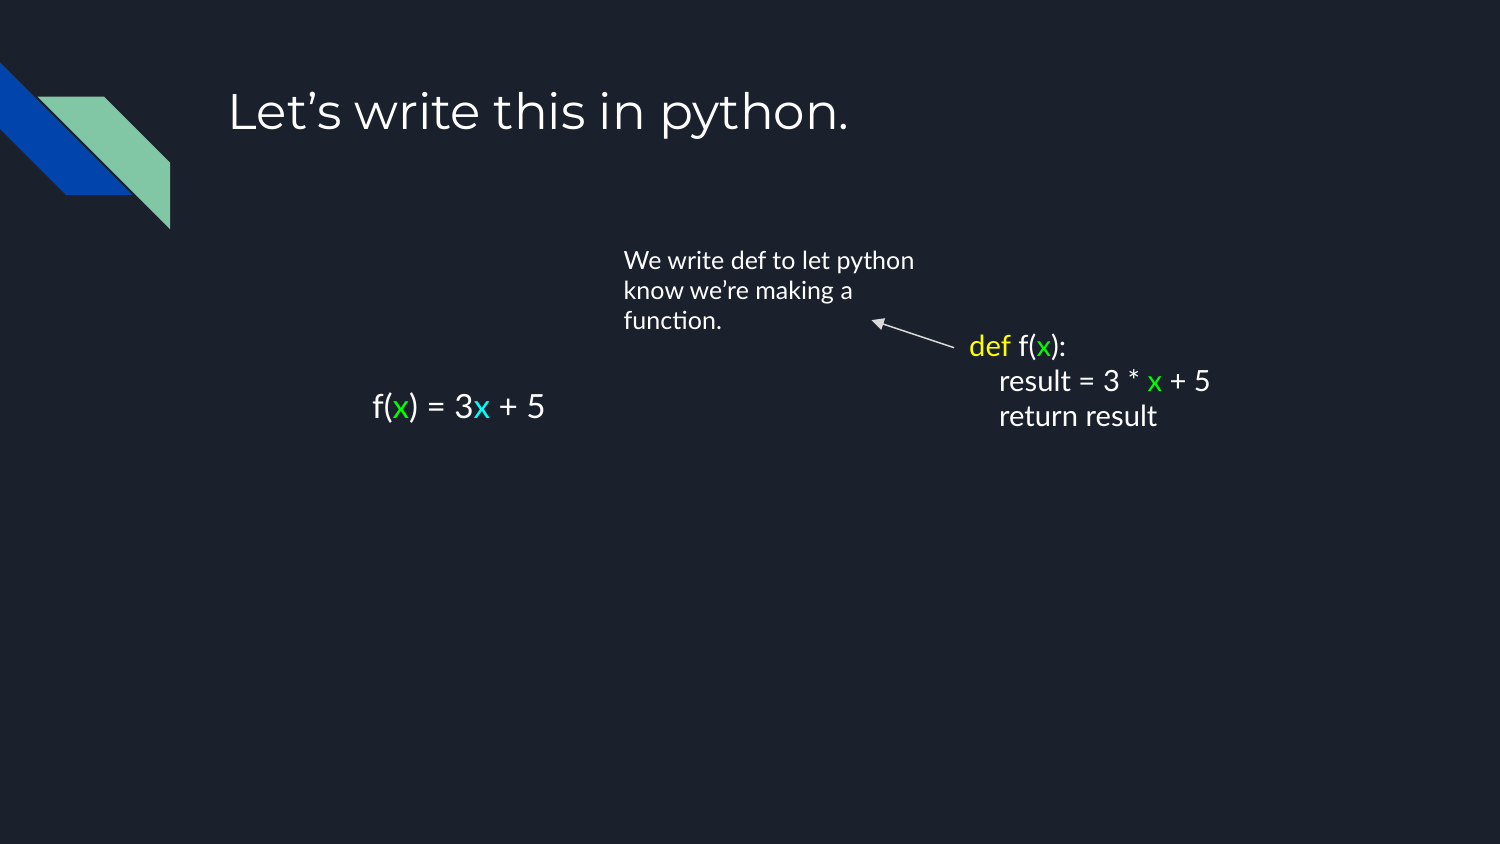

# Let’s write this in python.
We write def to let python know we’re making a function.
def f(x):
    result = 3 * x + 5
    return result
f(x) = 3x + 5